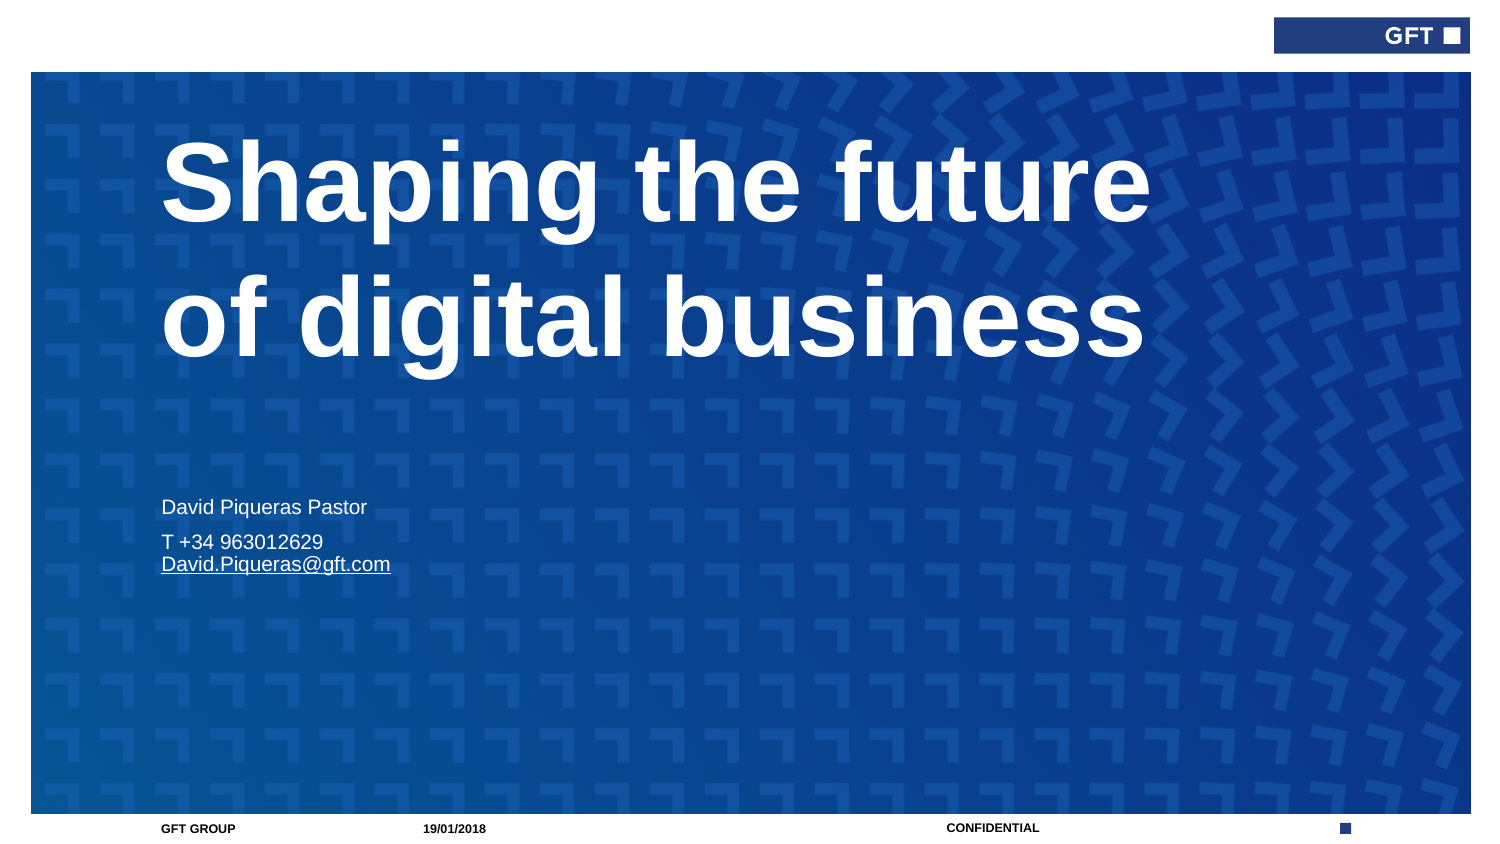

David Piqueras Pastor
T +34 963012629
David.Piqueras@gft.com
19/01/2018